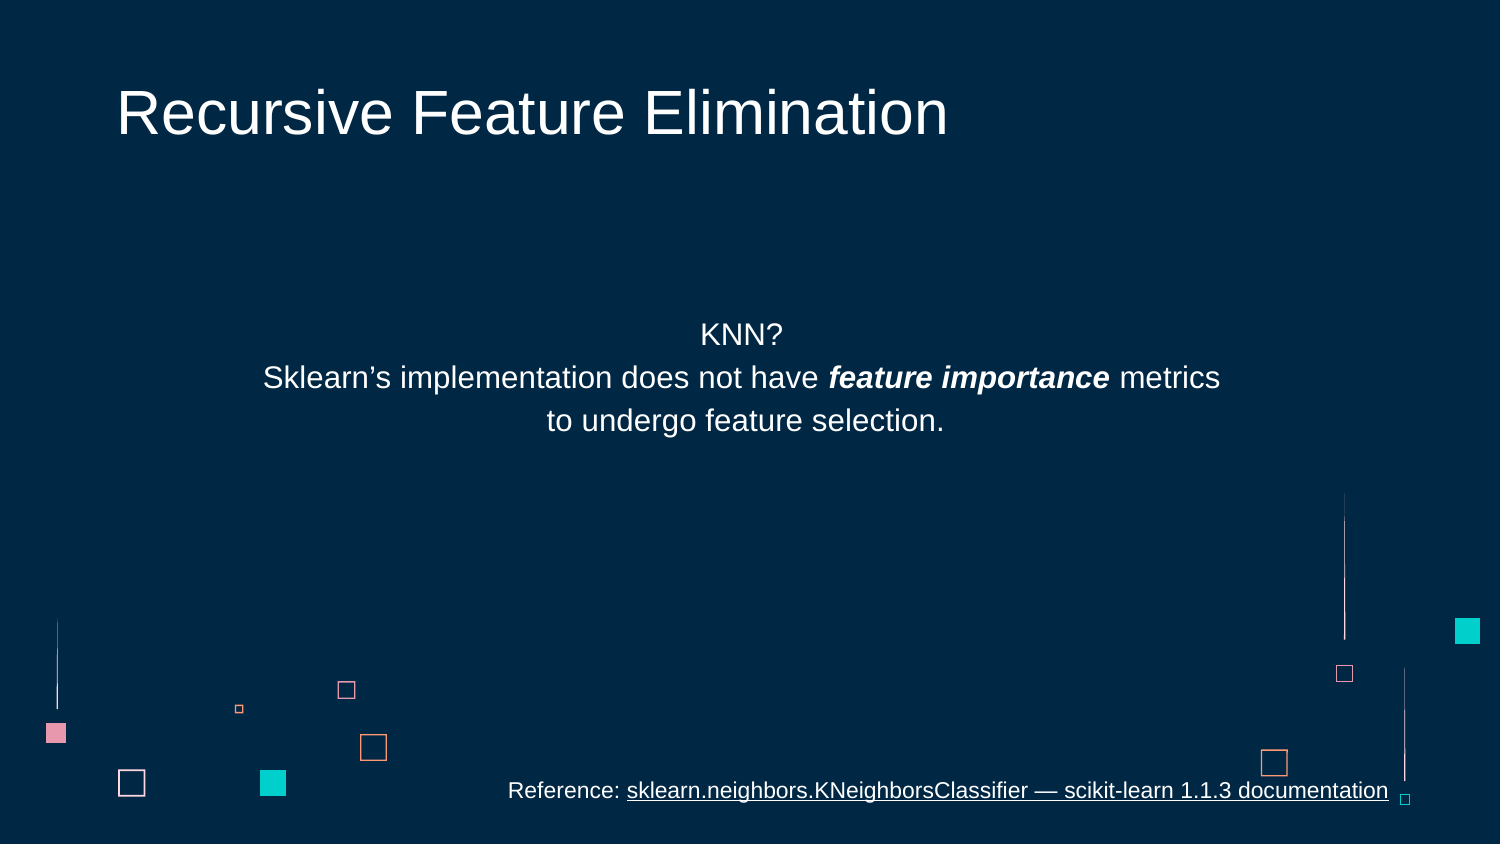

# Recursive Feature Elimination
KNN?
Sklearn’s implementation does not have feature importance metrics
to undergo feature selection.

Reference: sklearn.neighbors.KNeighborsClassifier — scikit-learn 1.1.3 documentation